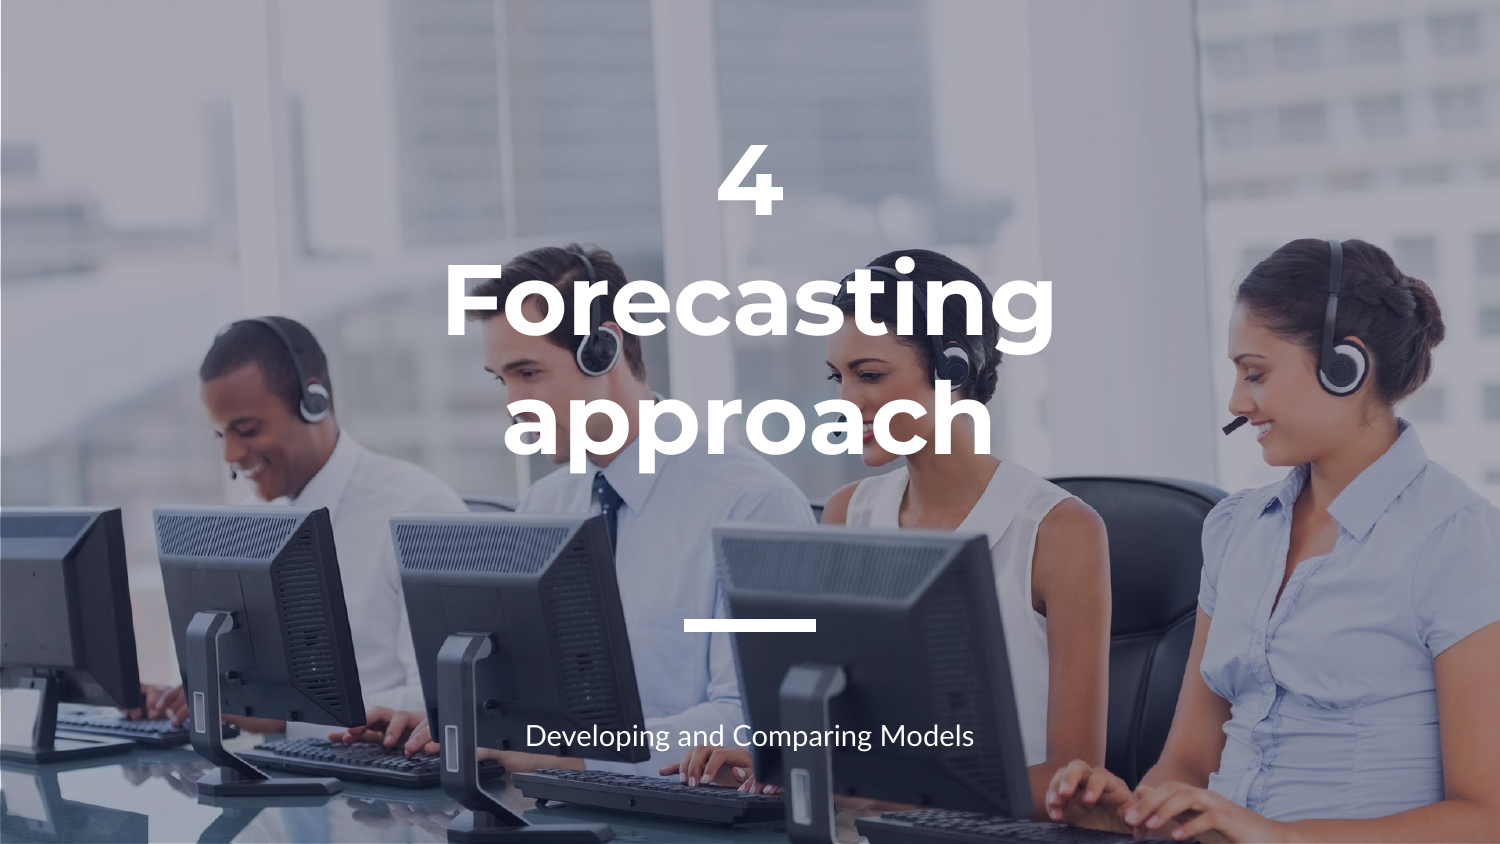

# 4
Forecasting approach

Developing and Comparing Models